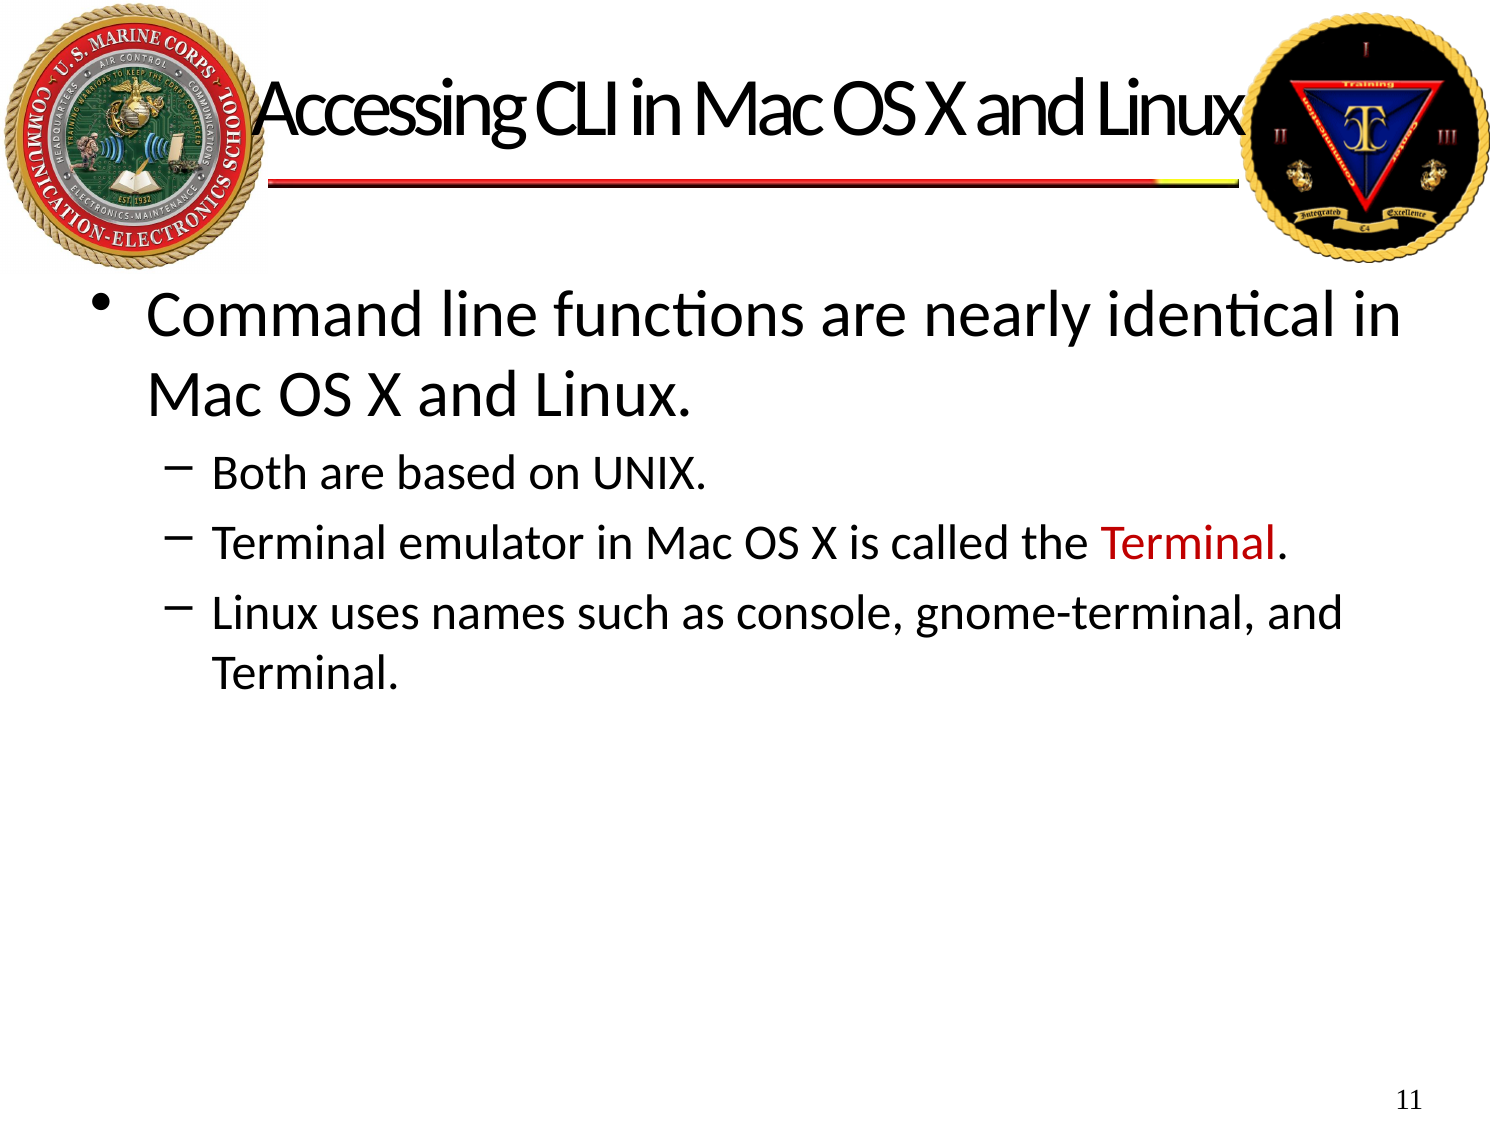

# Accessing CLI in Mac OS X and Linux
Command line functions are nearly identical in Mac OS X and Linux.
Both are based on UNIX.
Terminal emulator in Mac OS X is called the Terminal.
Linux uses names such as console, gnome-terminal, and Terminal.